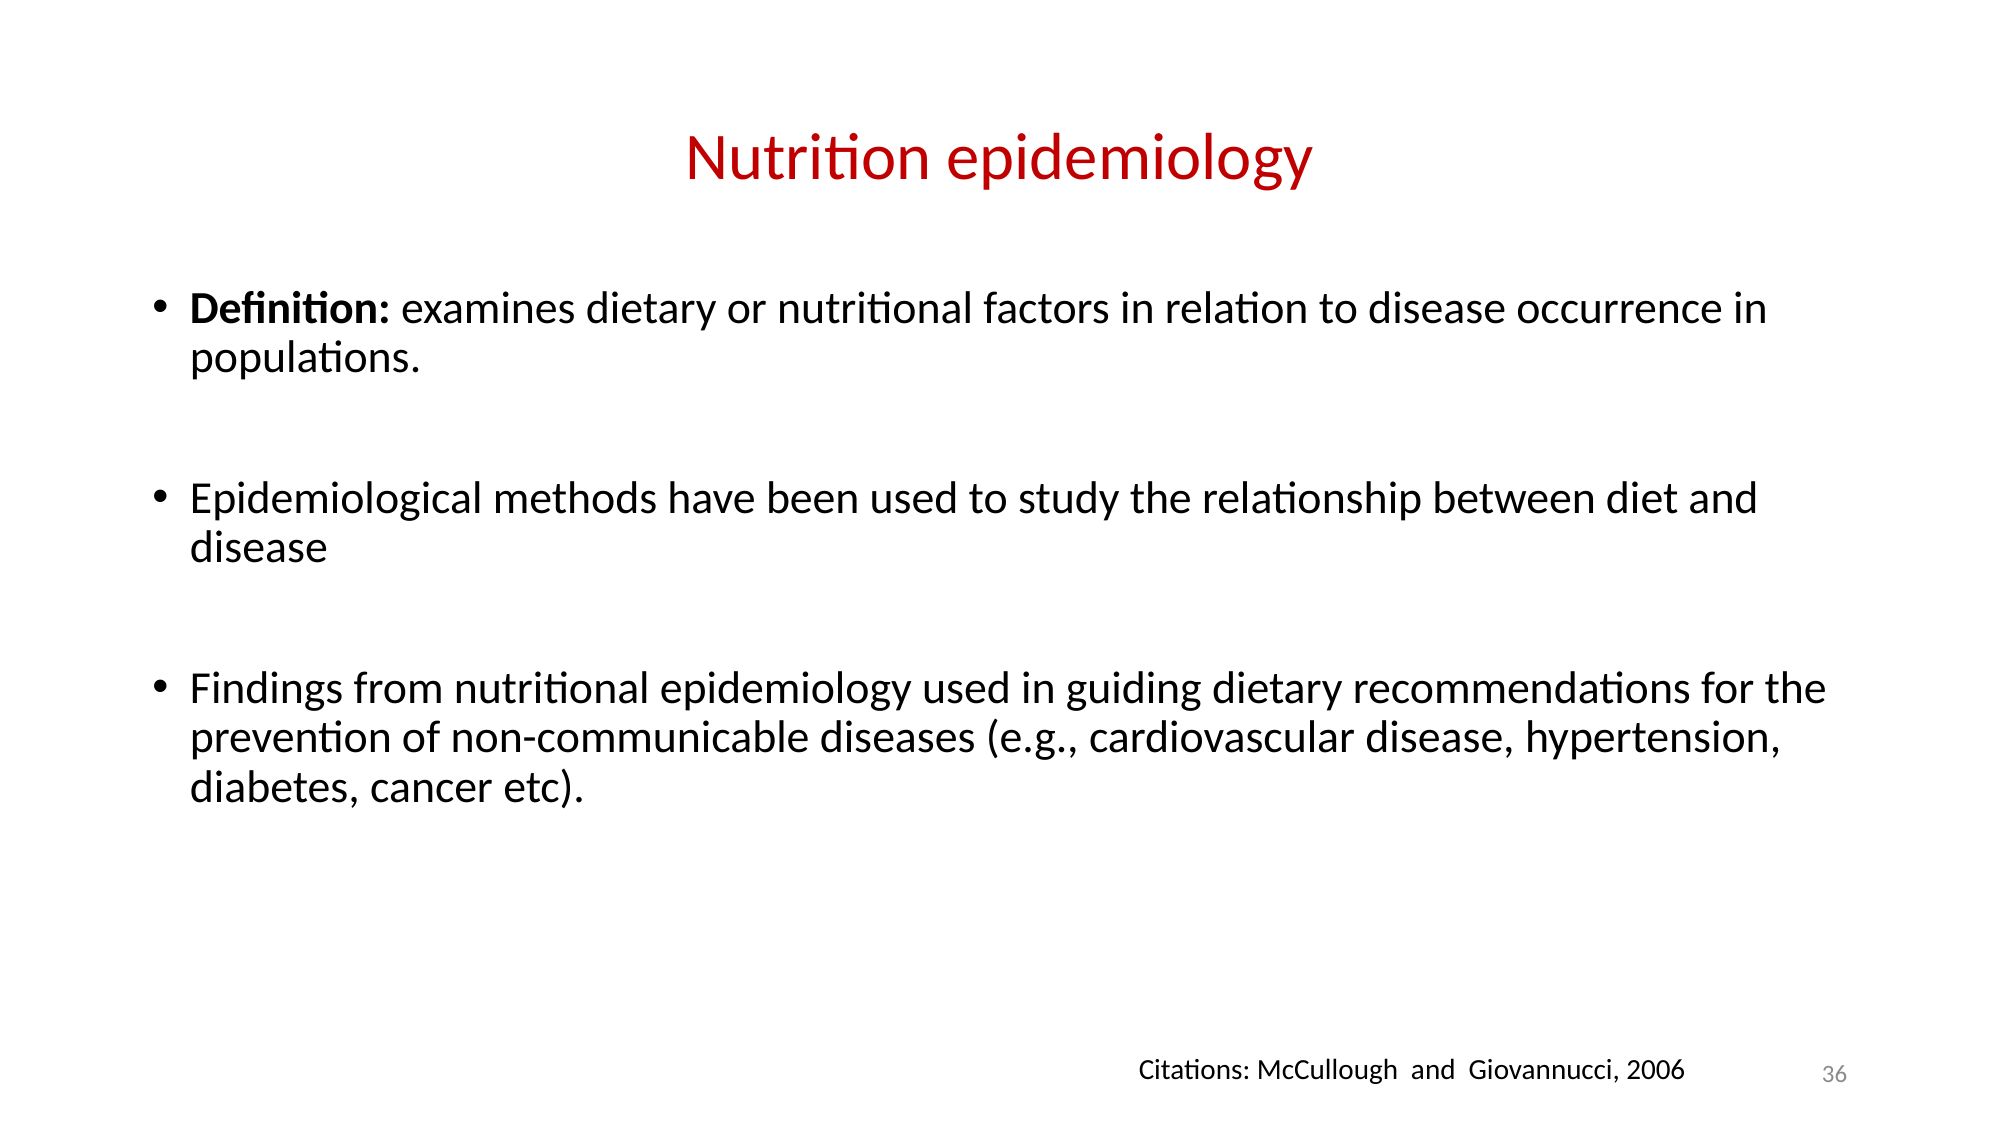

# Nutrition epidemiology
Definition: examines dietary or nutritional factors in relation to disease occurrence in populations.

Epidemiological methods have been used to study the relationship between diet and disease

Findings from nutritional epidemiology used in guiding dietary recommendations for the prevention of non-communicable diseases (e.g., cardiovascular disease, hypertension, diabetes, cancer etc).

Citations: McCullough  and  Giovannucci, 2006
36